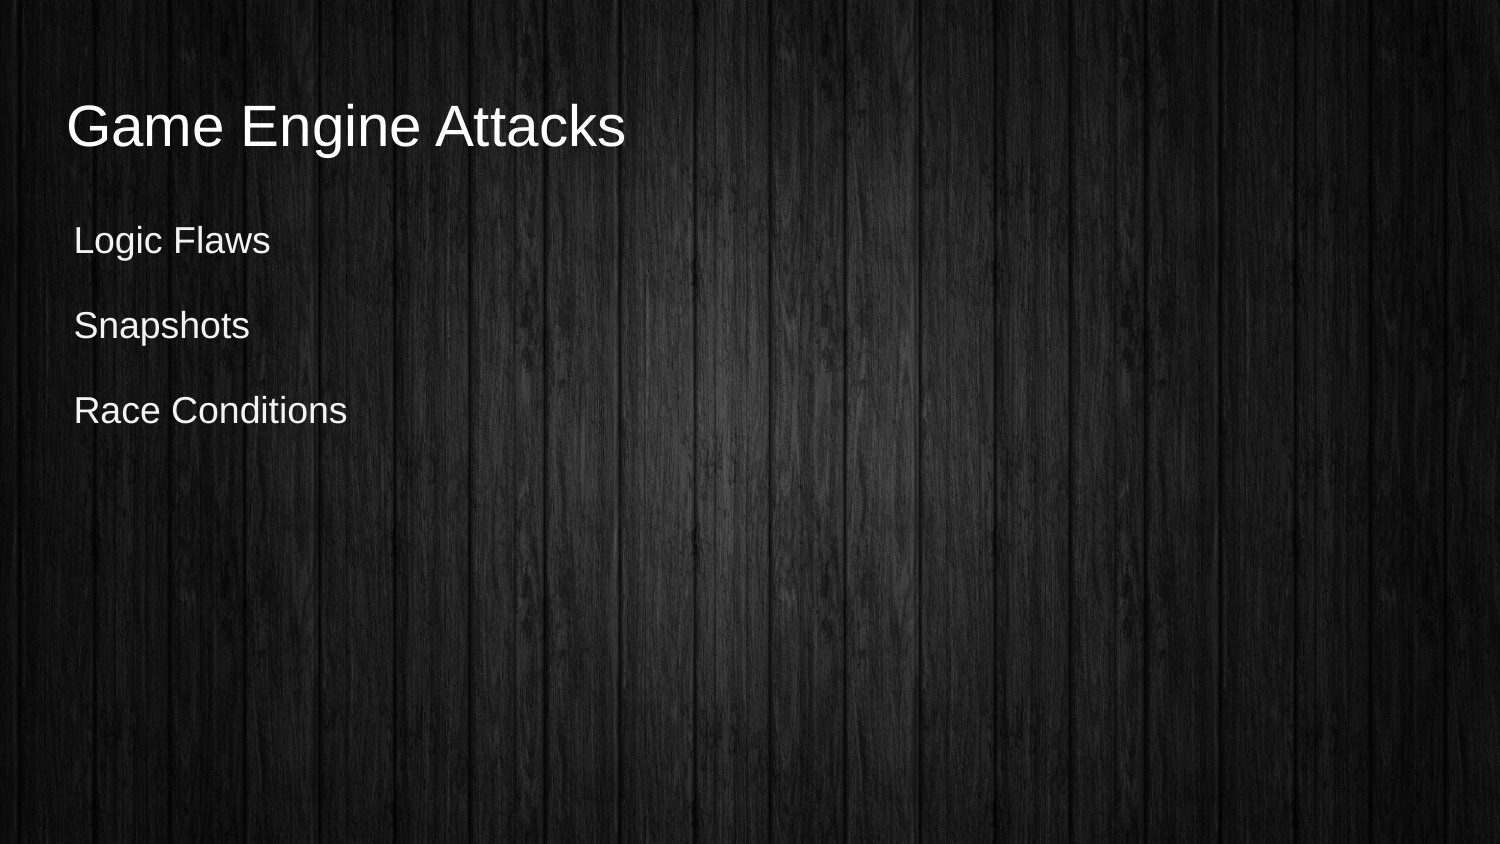

# Game Engine Attacks

Logic Flaws
Snapshots
Race Conditions